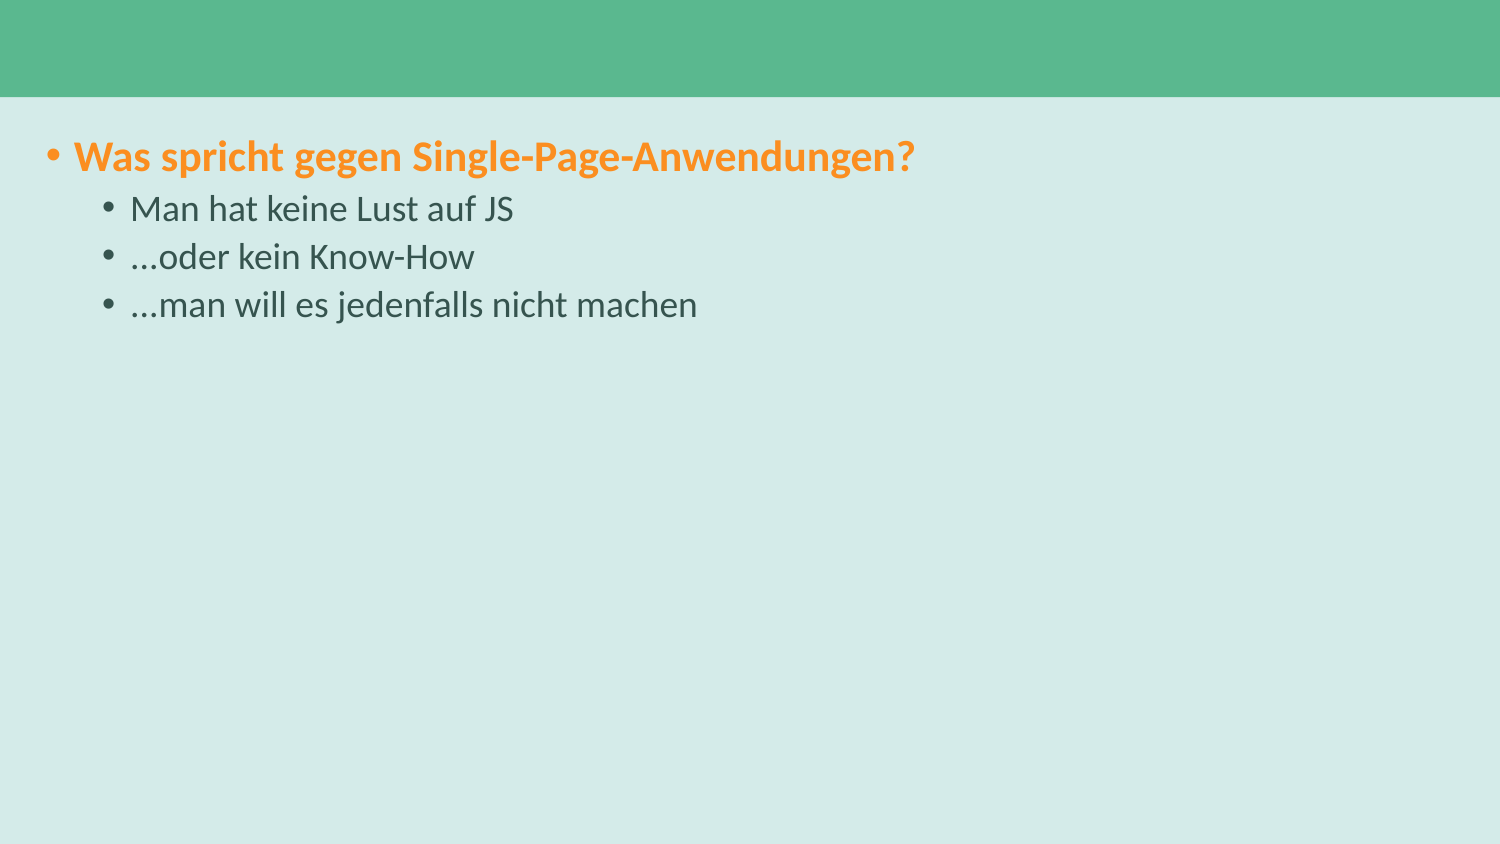

#
Was spricht gegen Single-Page-Anwendungen?
Man hat keine Lust auf JS
...oder kein Know-How
...man will es jedenfalls nicht machen